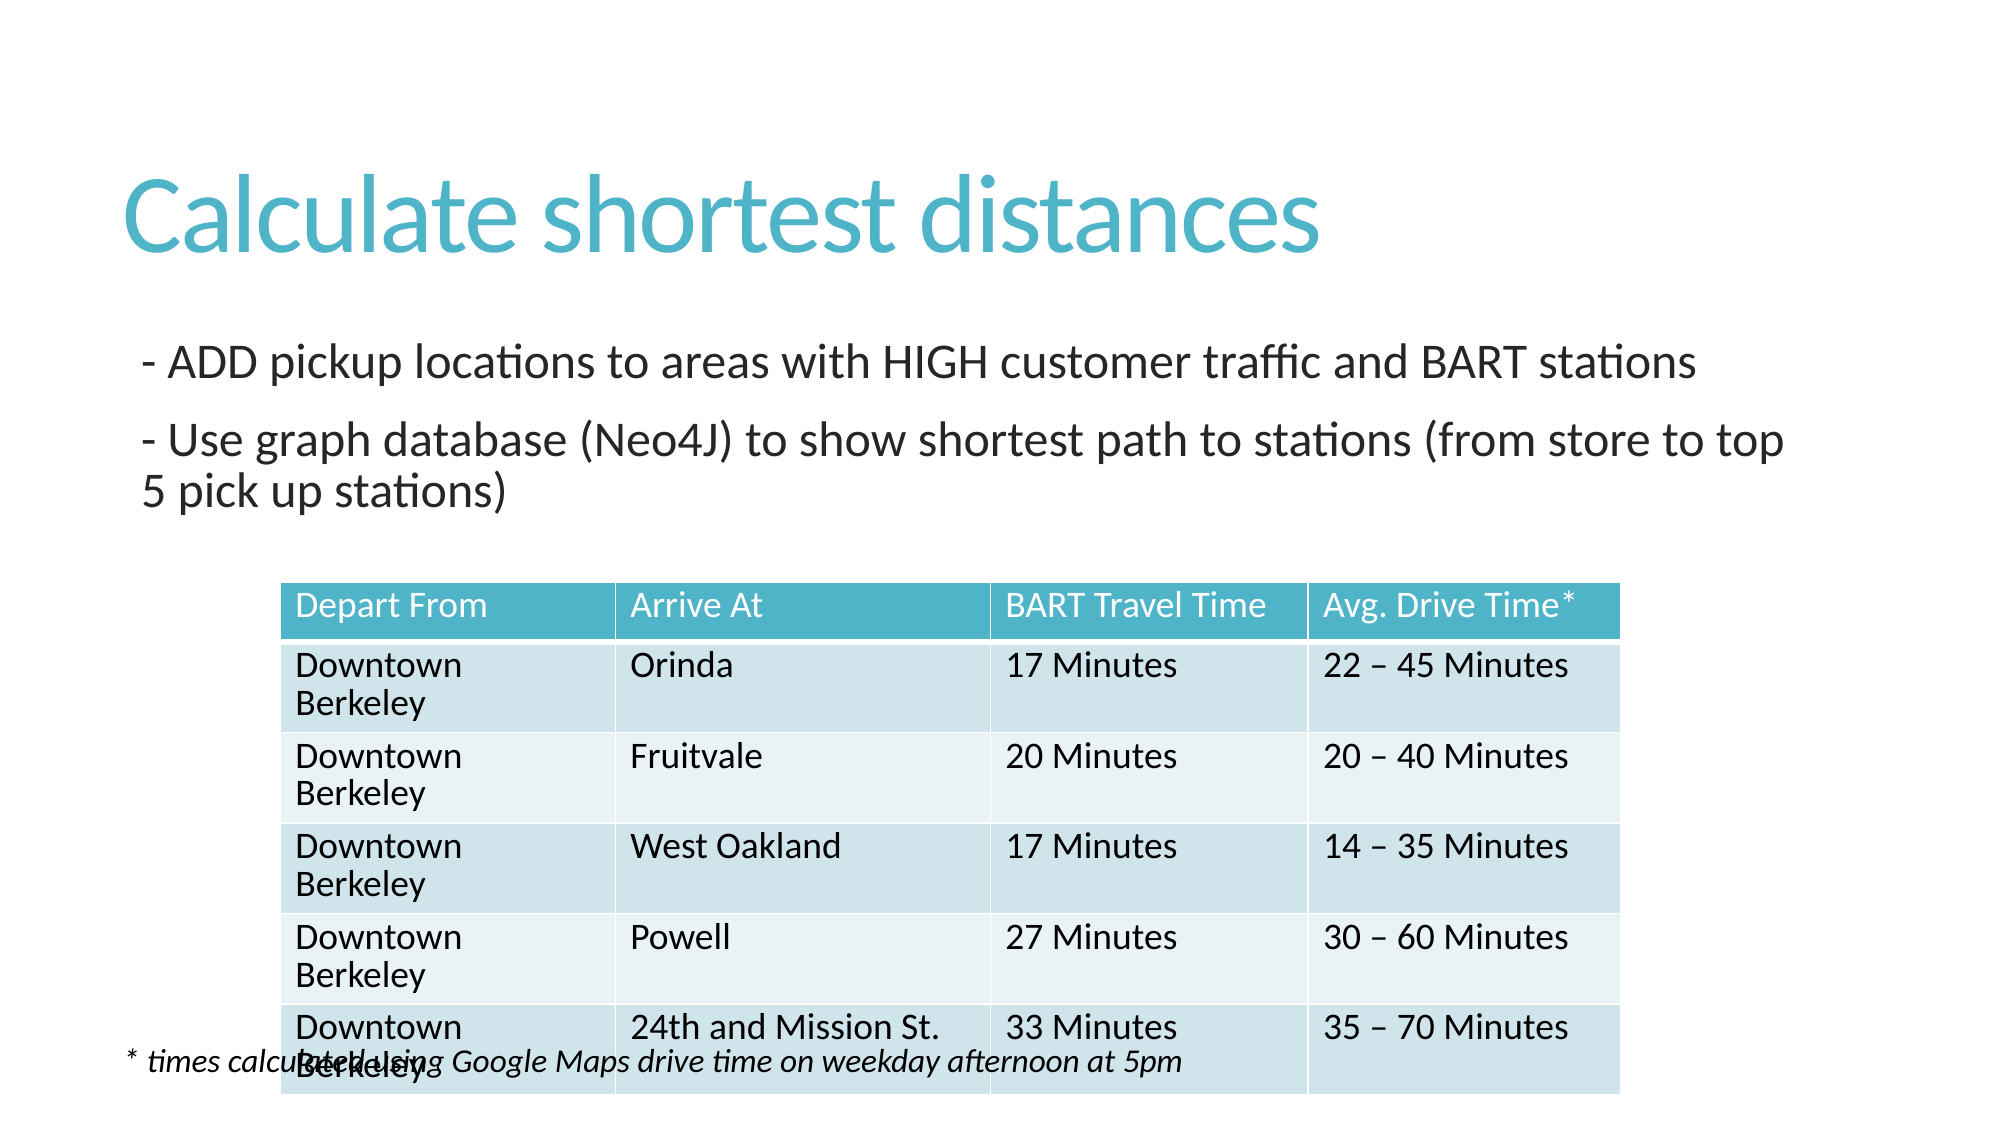

# Calculate shortest distances
- ADD pickup locations to areas with HIGH customer traffic and BART stations
- Use graph database (Neo4J) to show shortest path to stations (from store to top 5 pick up stations)

| Depart From | Arrive At | BART Travel Time | Avg. Drive Time\* |
| --- | --- | --- | --- |
| Downtown Berkeley | Orinda | 17 Minutes | 22 – 45 Minutes |
| Downtown Berkeley | Fruitvale | 20 Minutes | 20 – 40 Minutes |
| Downtown Berkeley | West Oakland | 17 Minutes | 14 – 35 Minutes |
| Downtown Berkeley | Powell | 27 Minutes | 30 – 60 Minutes |
| Downtown Berkeley | 24th and Mission St. | 33 Minutes | 35 – 70 Minutes |
* times calculated using Google Maps drive time on weekday afternoon at 5pm